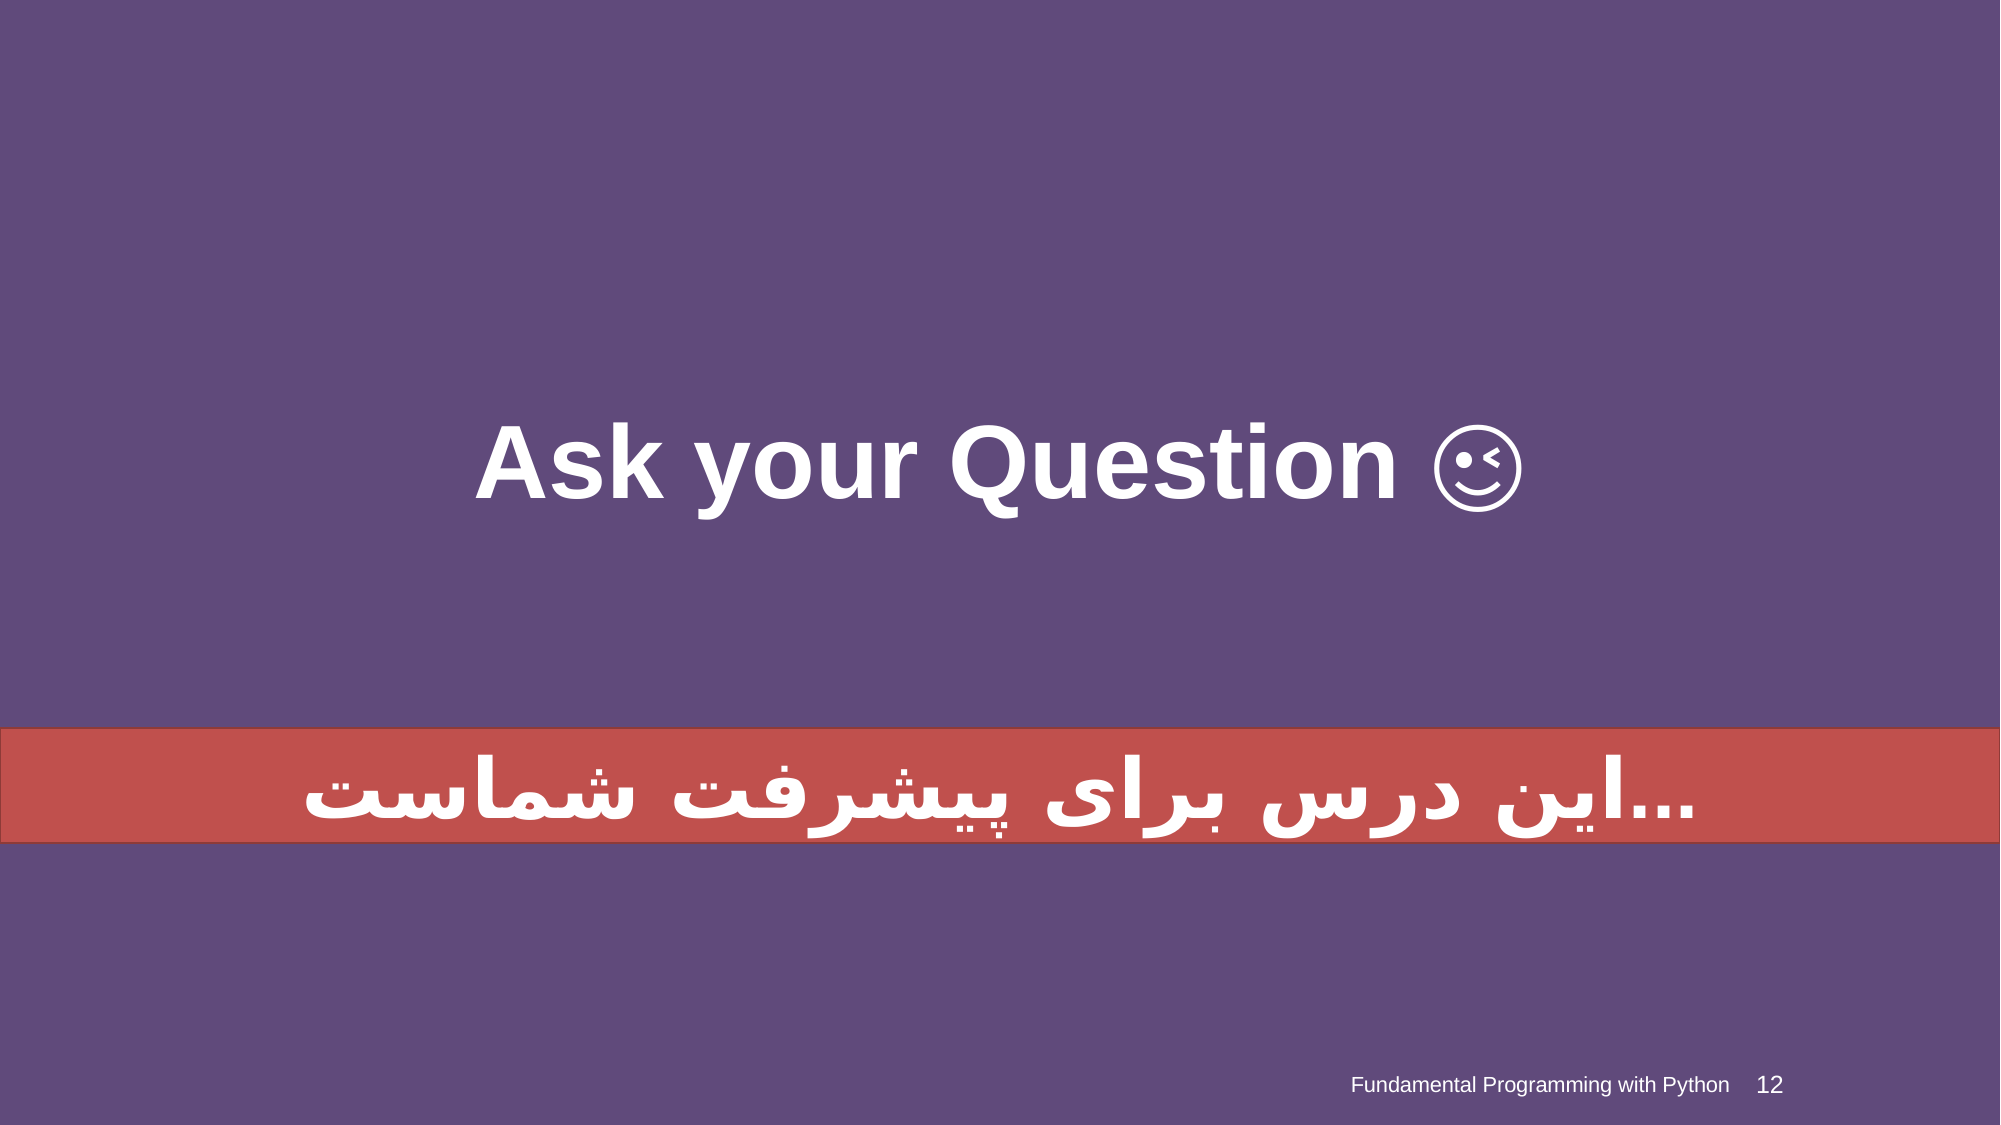

# Ask your Question 😉
این درس برای پیشرفت شماست...
Fundamental Programming with Python
12